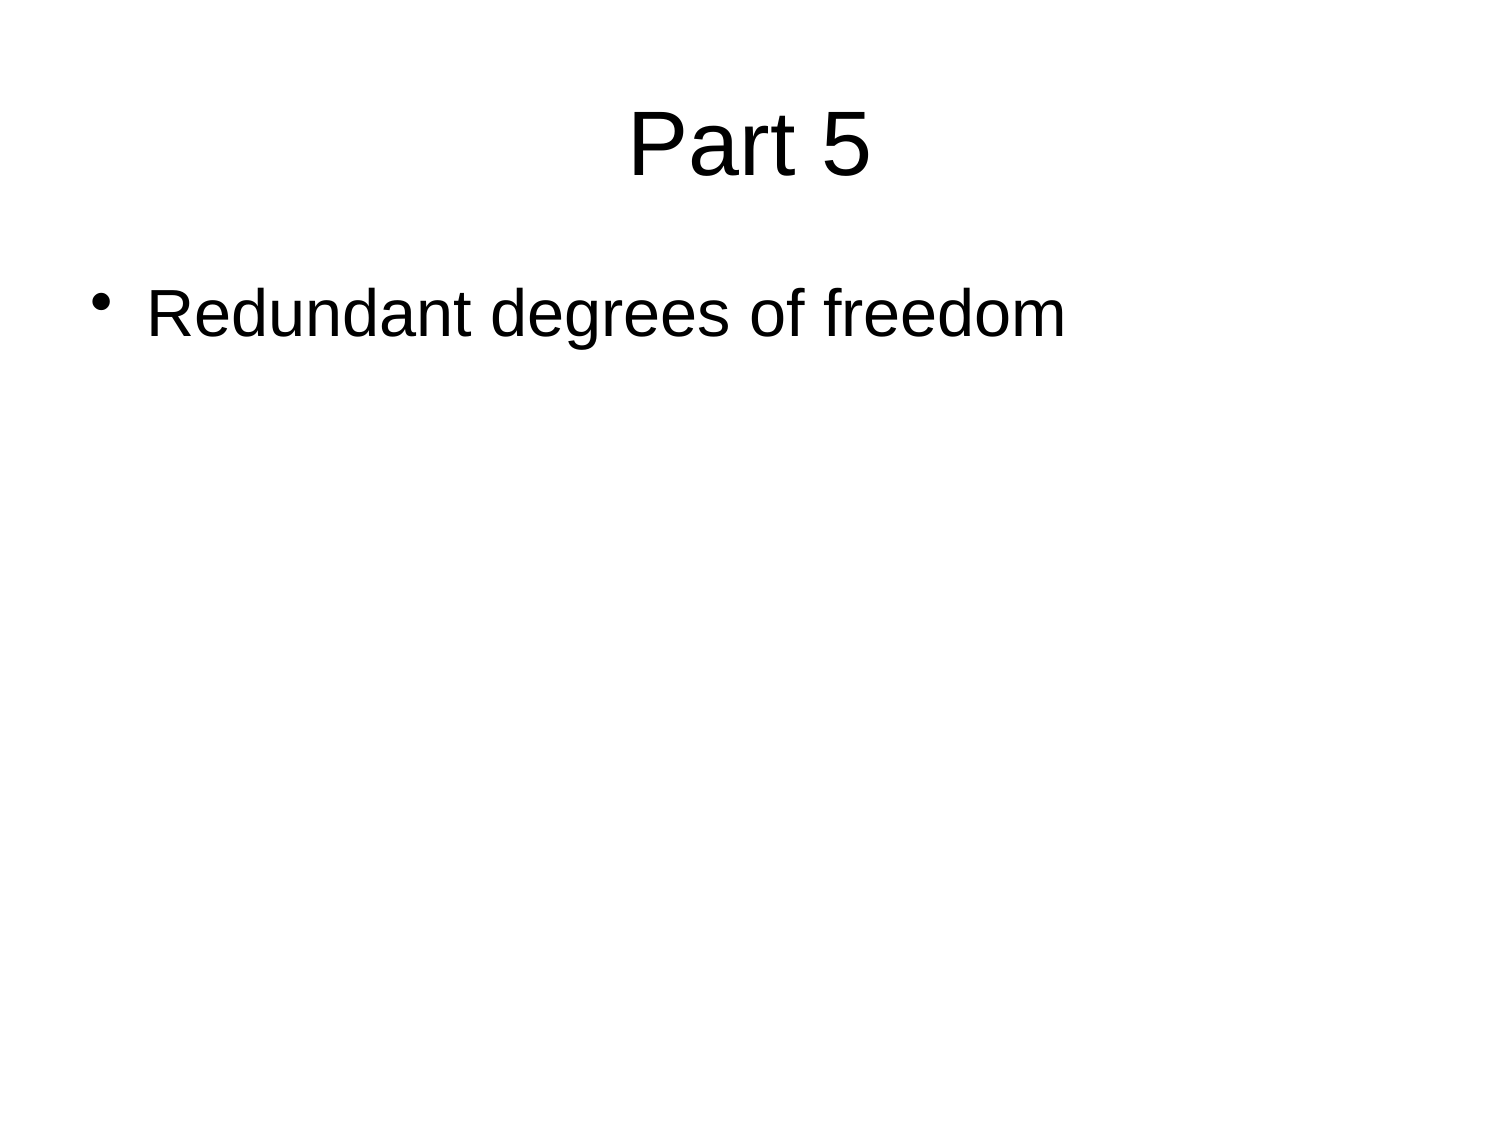

# Part 5
Redundant degrees of freedom